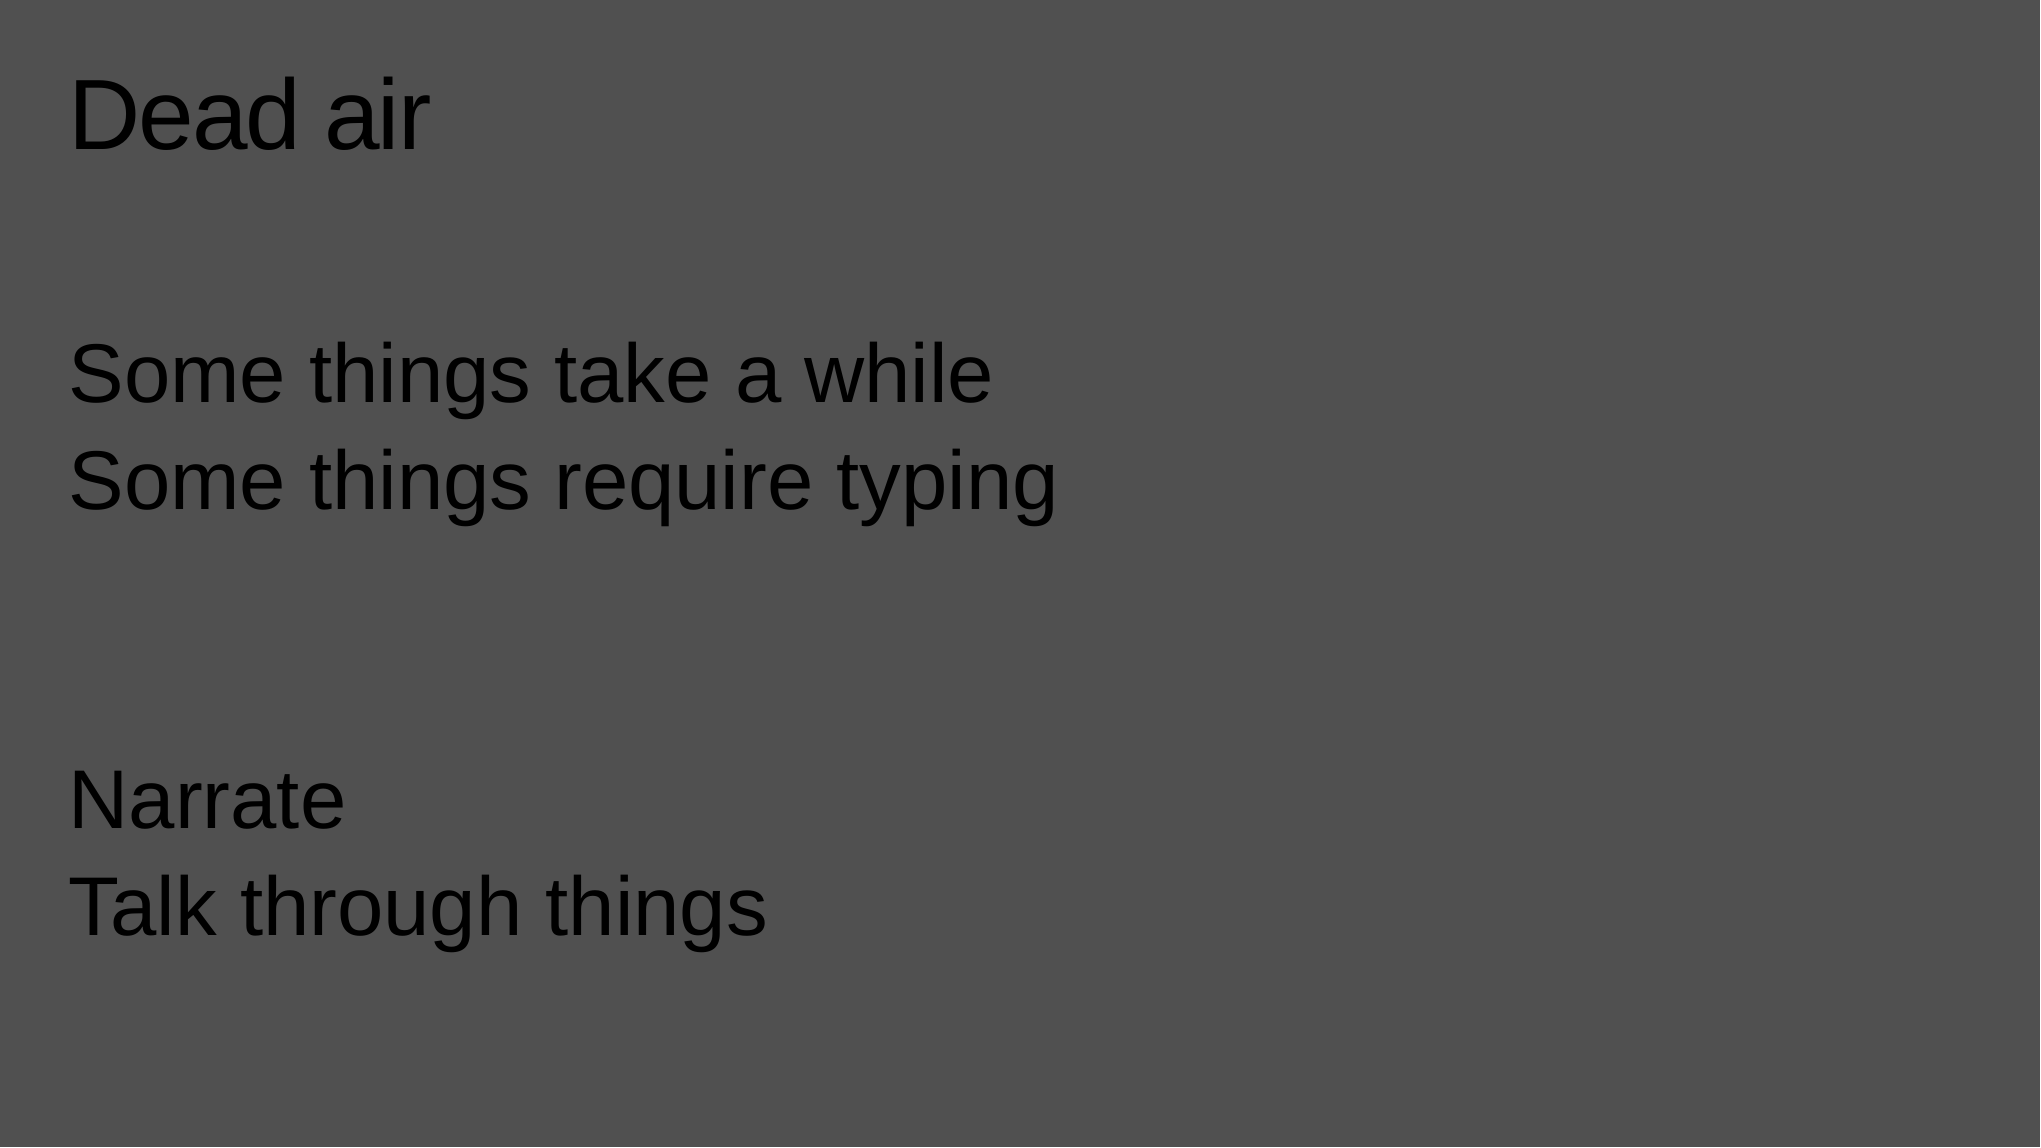

# Dead air

Some things take a while
Some things require typing

Narrate
Talk through things